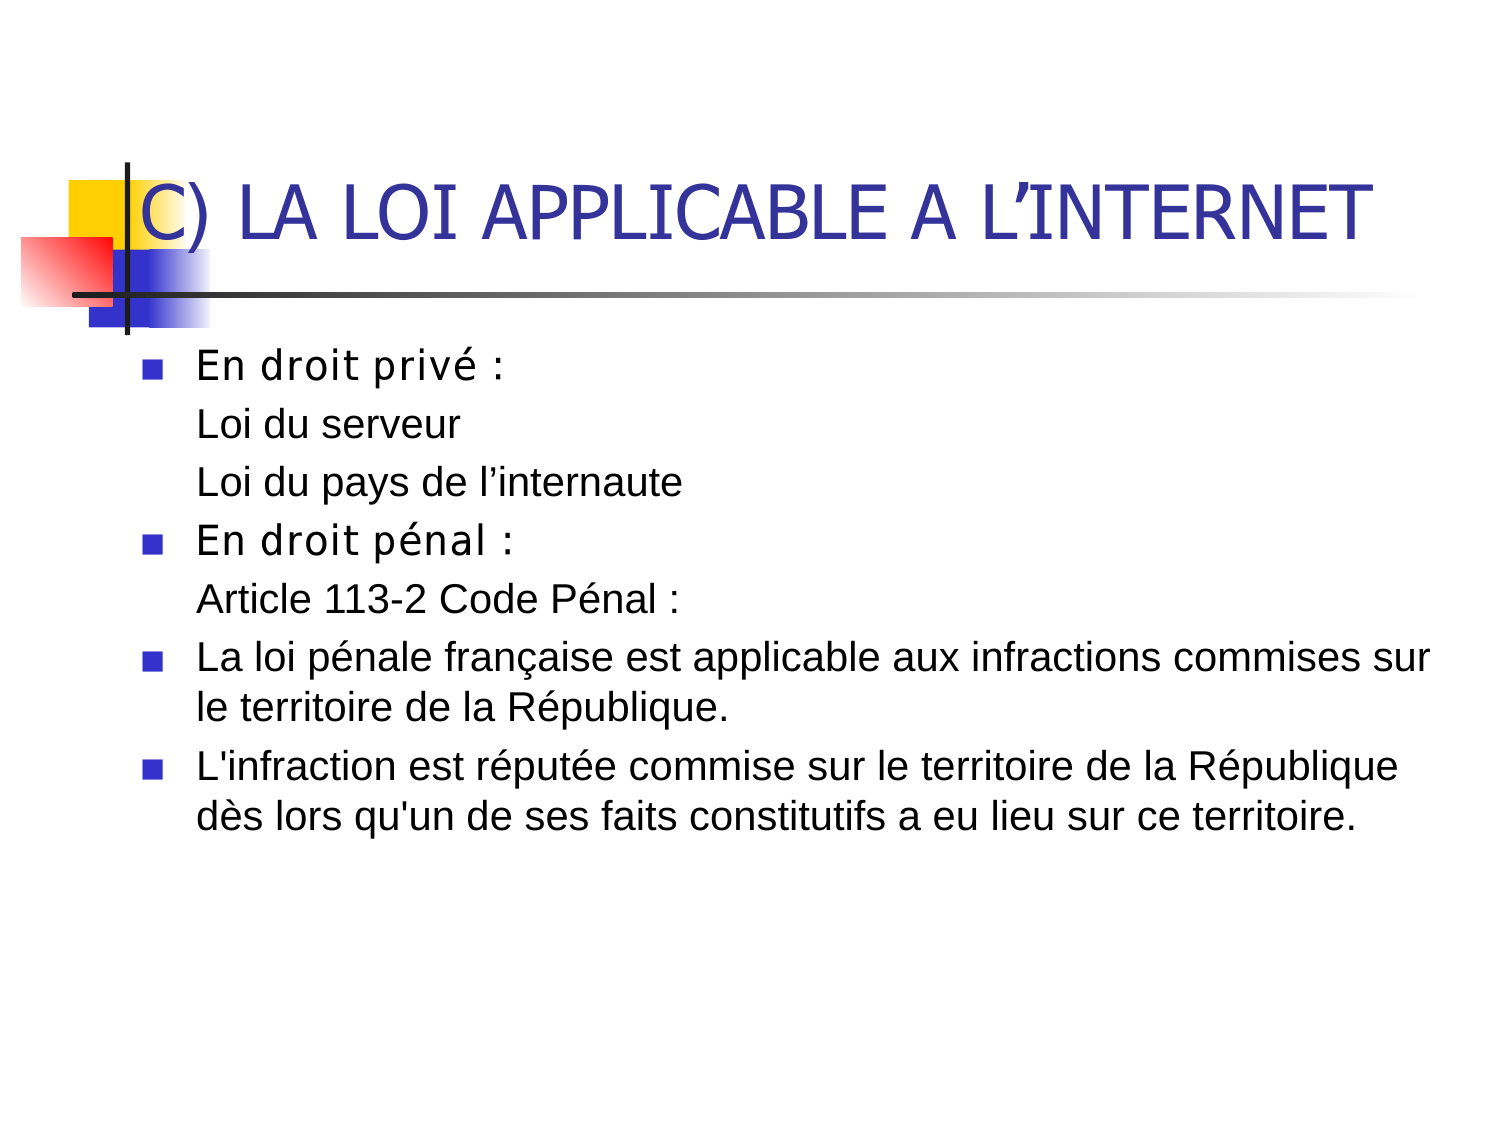

# C) LA LOI APPLICABLE A L’INTERNET
En droit privé :
	Loi du serveur
	Loi du pays de l’internaute
En droit pénal :
	Article 113-2 Code Pénal :
La loi pénale française est applicable aux infractions commises sur le territoire de la République.
L'infraction est réputée commise sur le territoire de la République dès lors qu'un de ses faits constitutifs a eu lieu sur ce territoire.